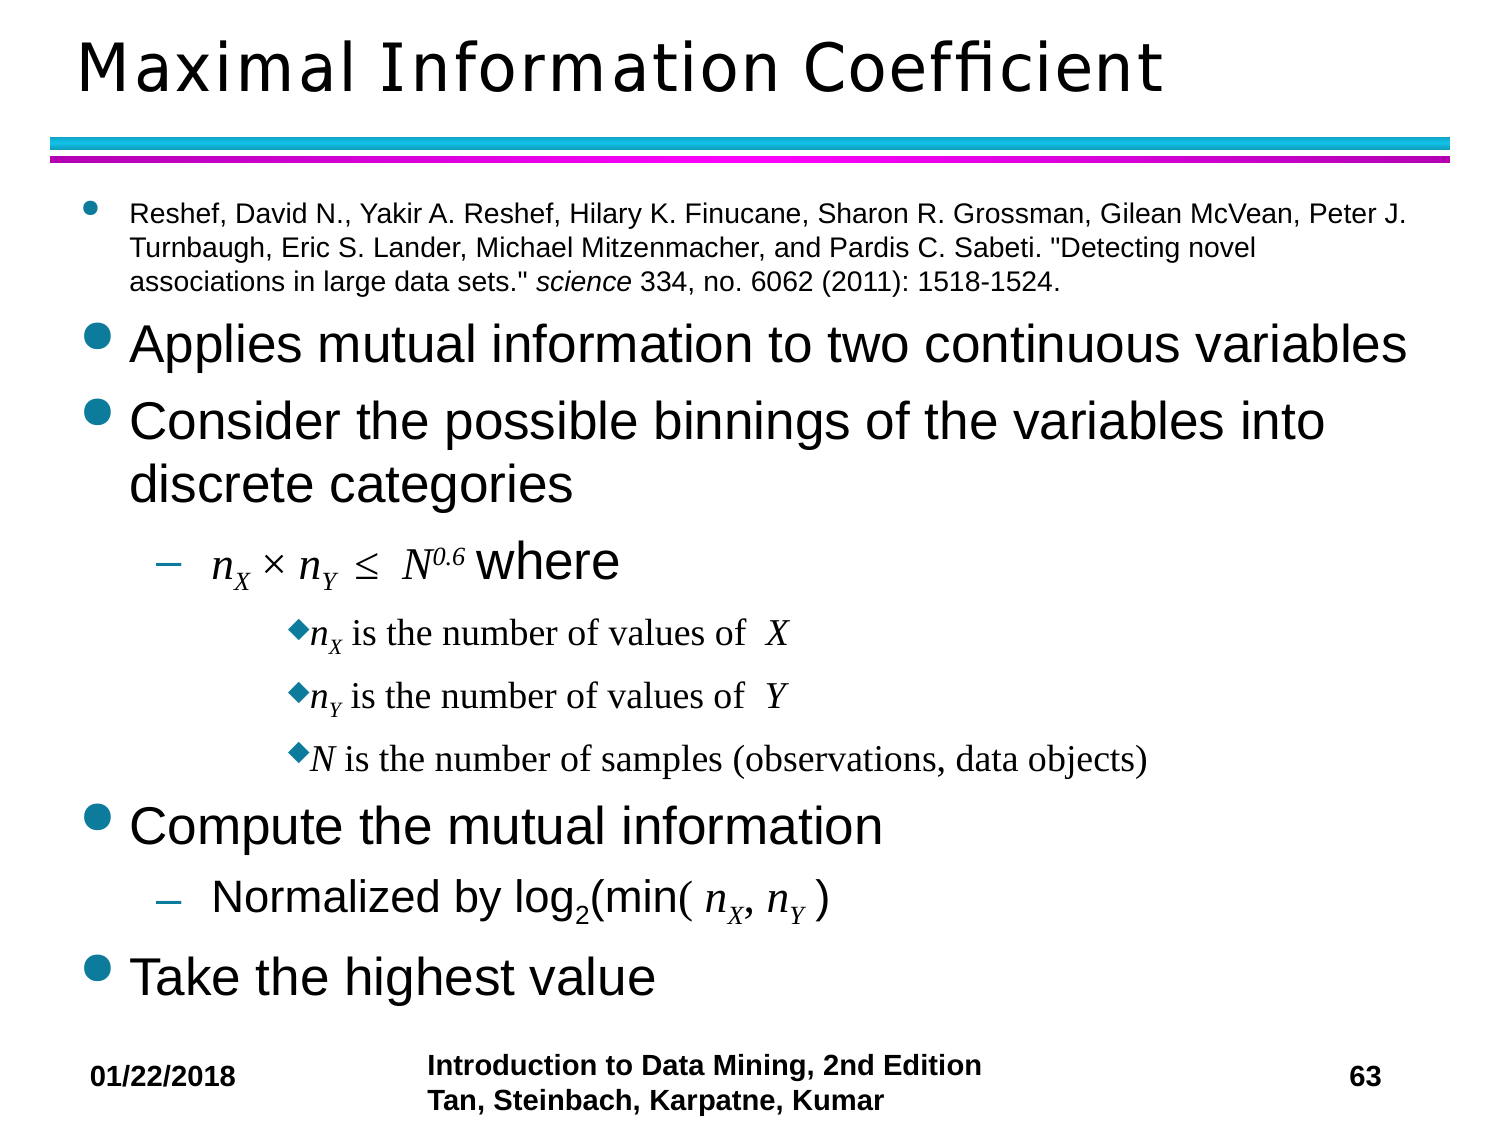

# Maximal Information Coefficient
Reshef, David N., Yakir A. Reshef, Hilary K. Finucane, Sharon R. Grossman, Gilean McVean, Peter J. Turnbaugh, Eric S. Lander, Michael Mitzenmacher, and Pardis C. Sabeti. "Detecting novel associations in large data sets." science 334, no. 6062 (2011): 1518-1524.
Applies mutual information to two continuous variables
Consider the possible binnings of the variables into discrete categories
nX × nY  ≤  N0.6 where
nX is the number of values of  X
nY is the number of values of  Y
N is the number of samples (observations, data objects)
Compute the mutual information
Normalized by log2(min( nX, nY )
Take the highest value